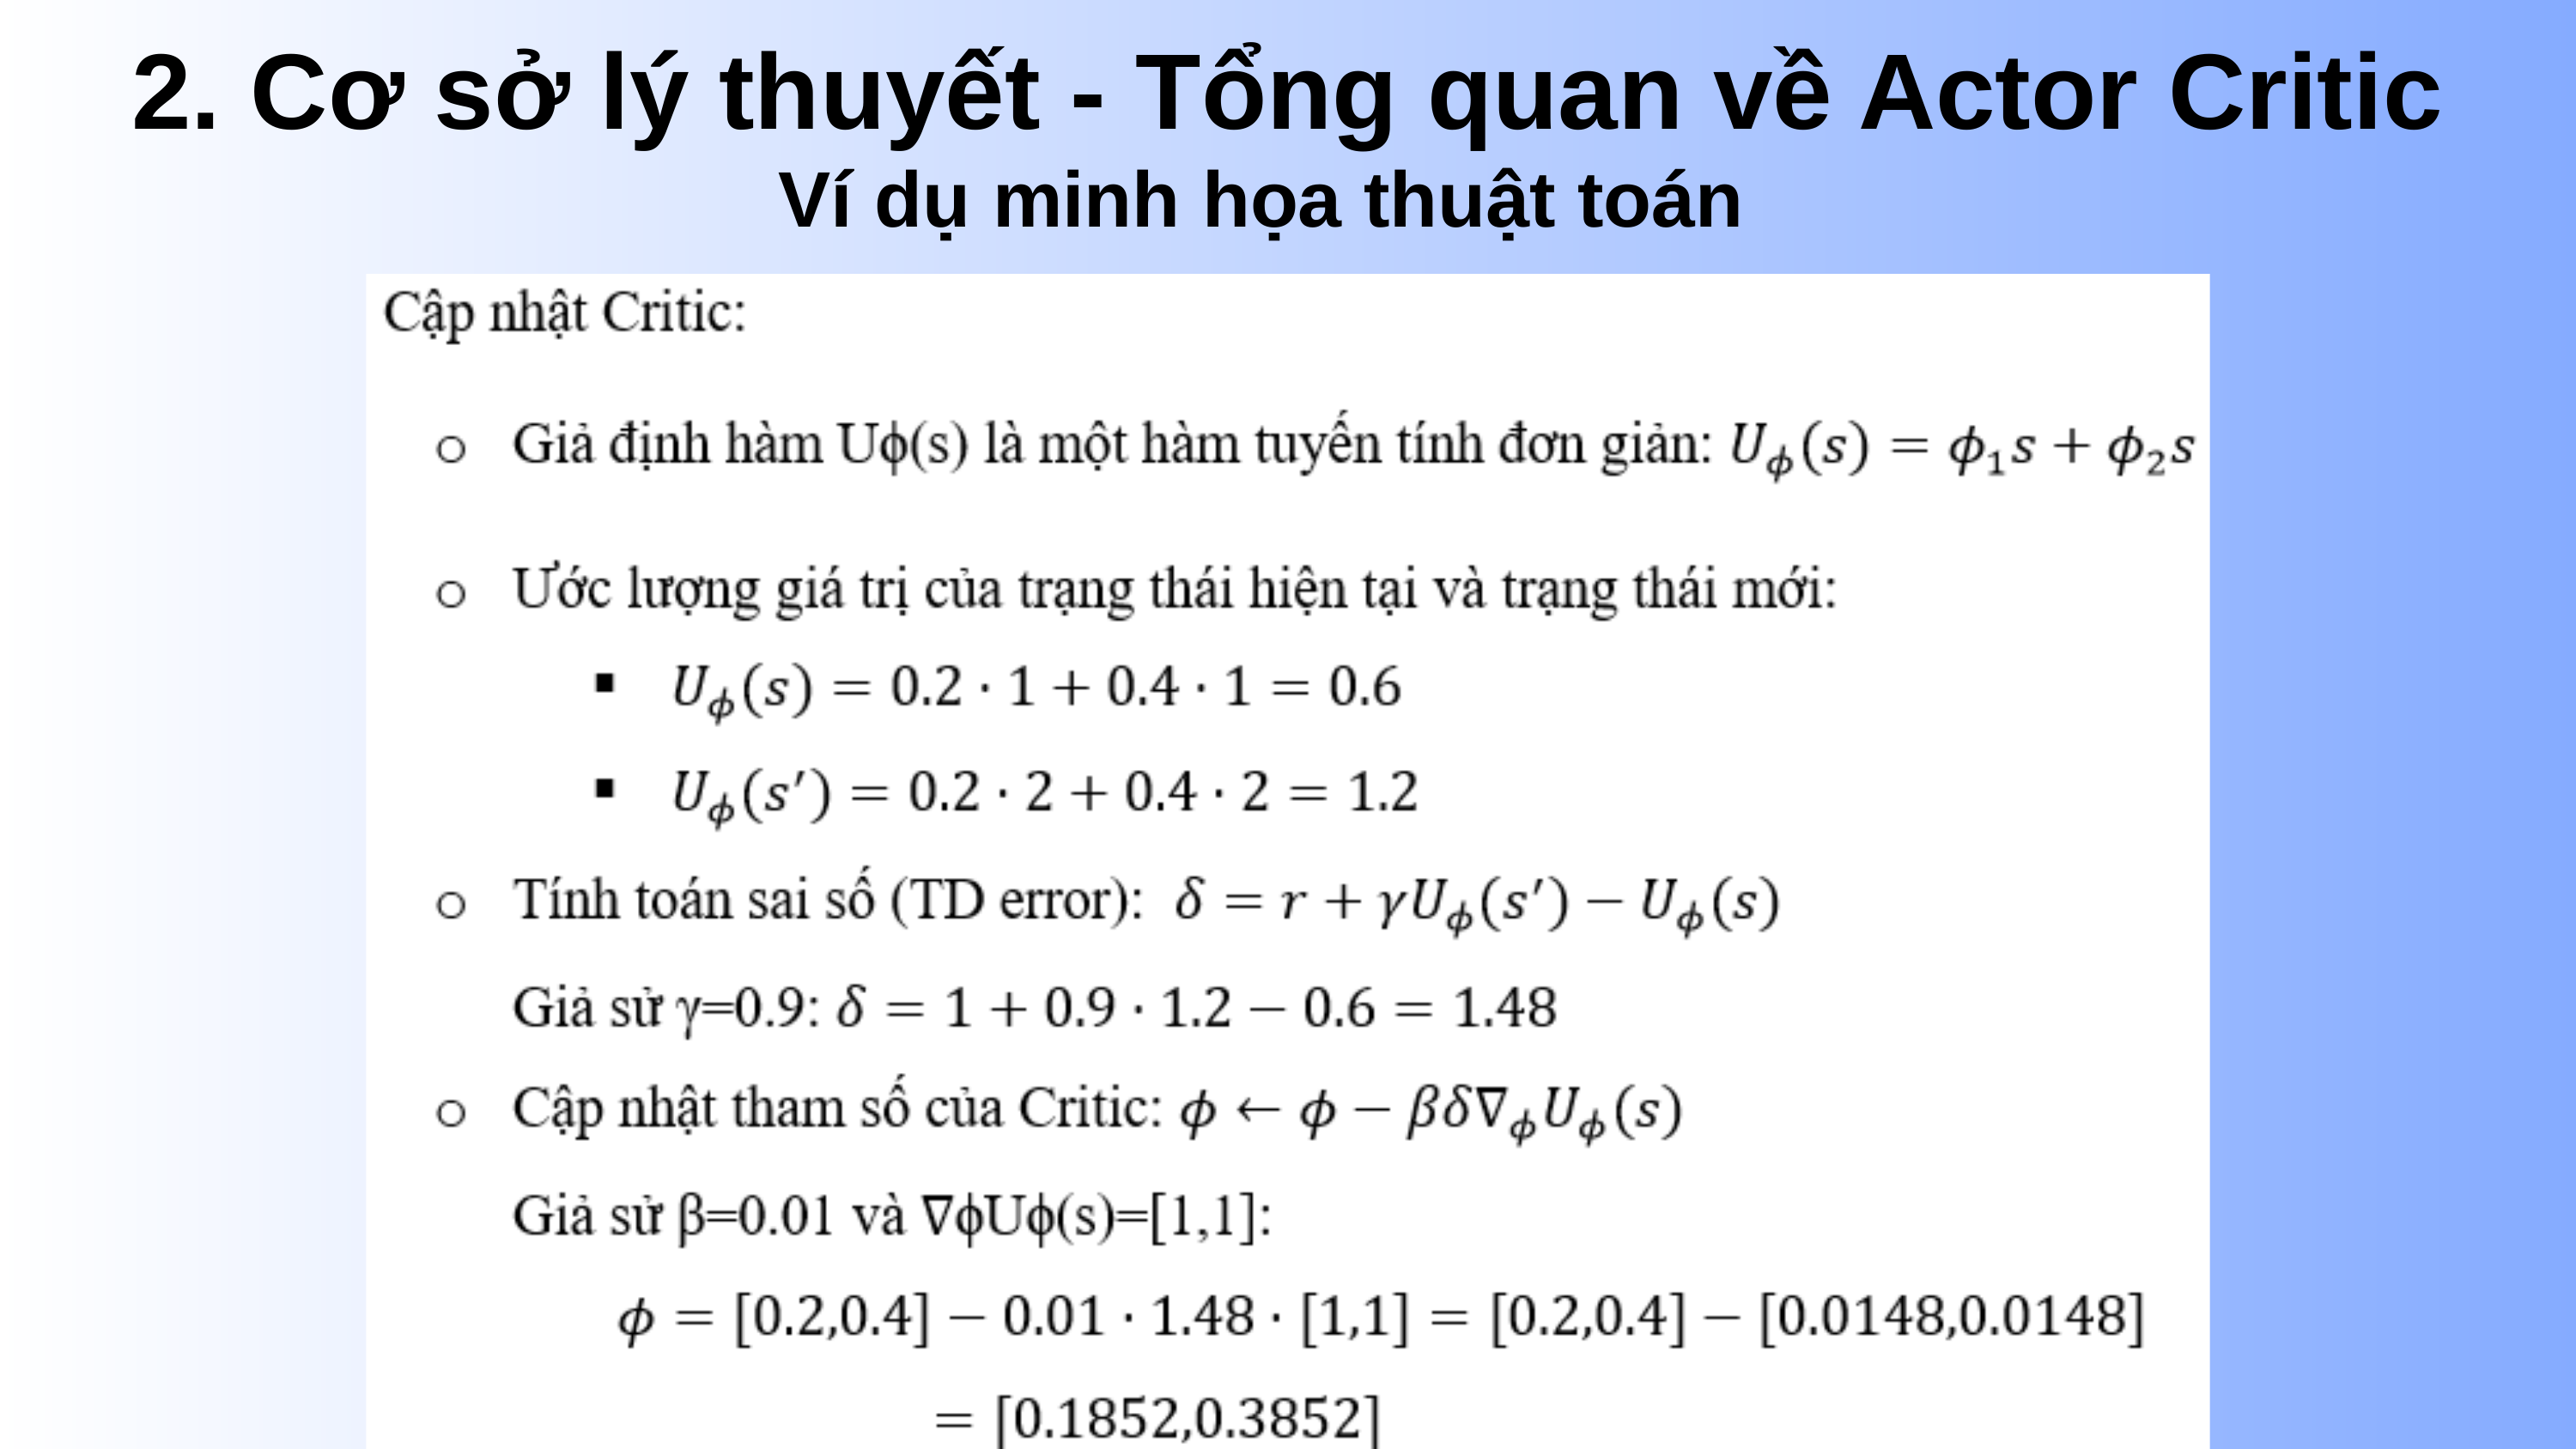

2. Cơ sở lý thuyết - Tổng quan về Actor Critic
Ví dụ minh họa thuật toán